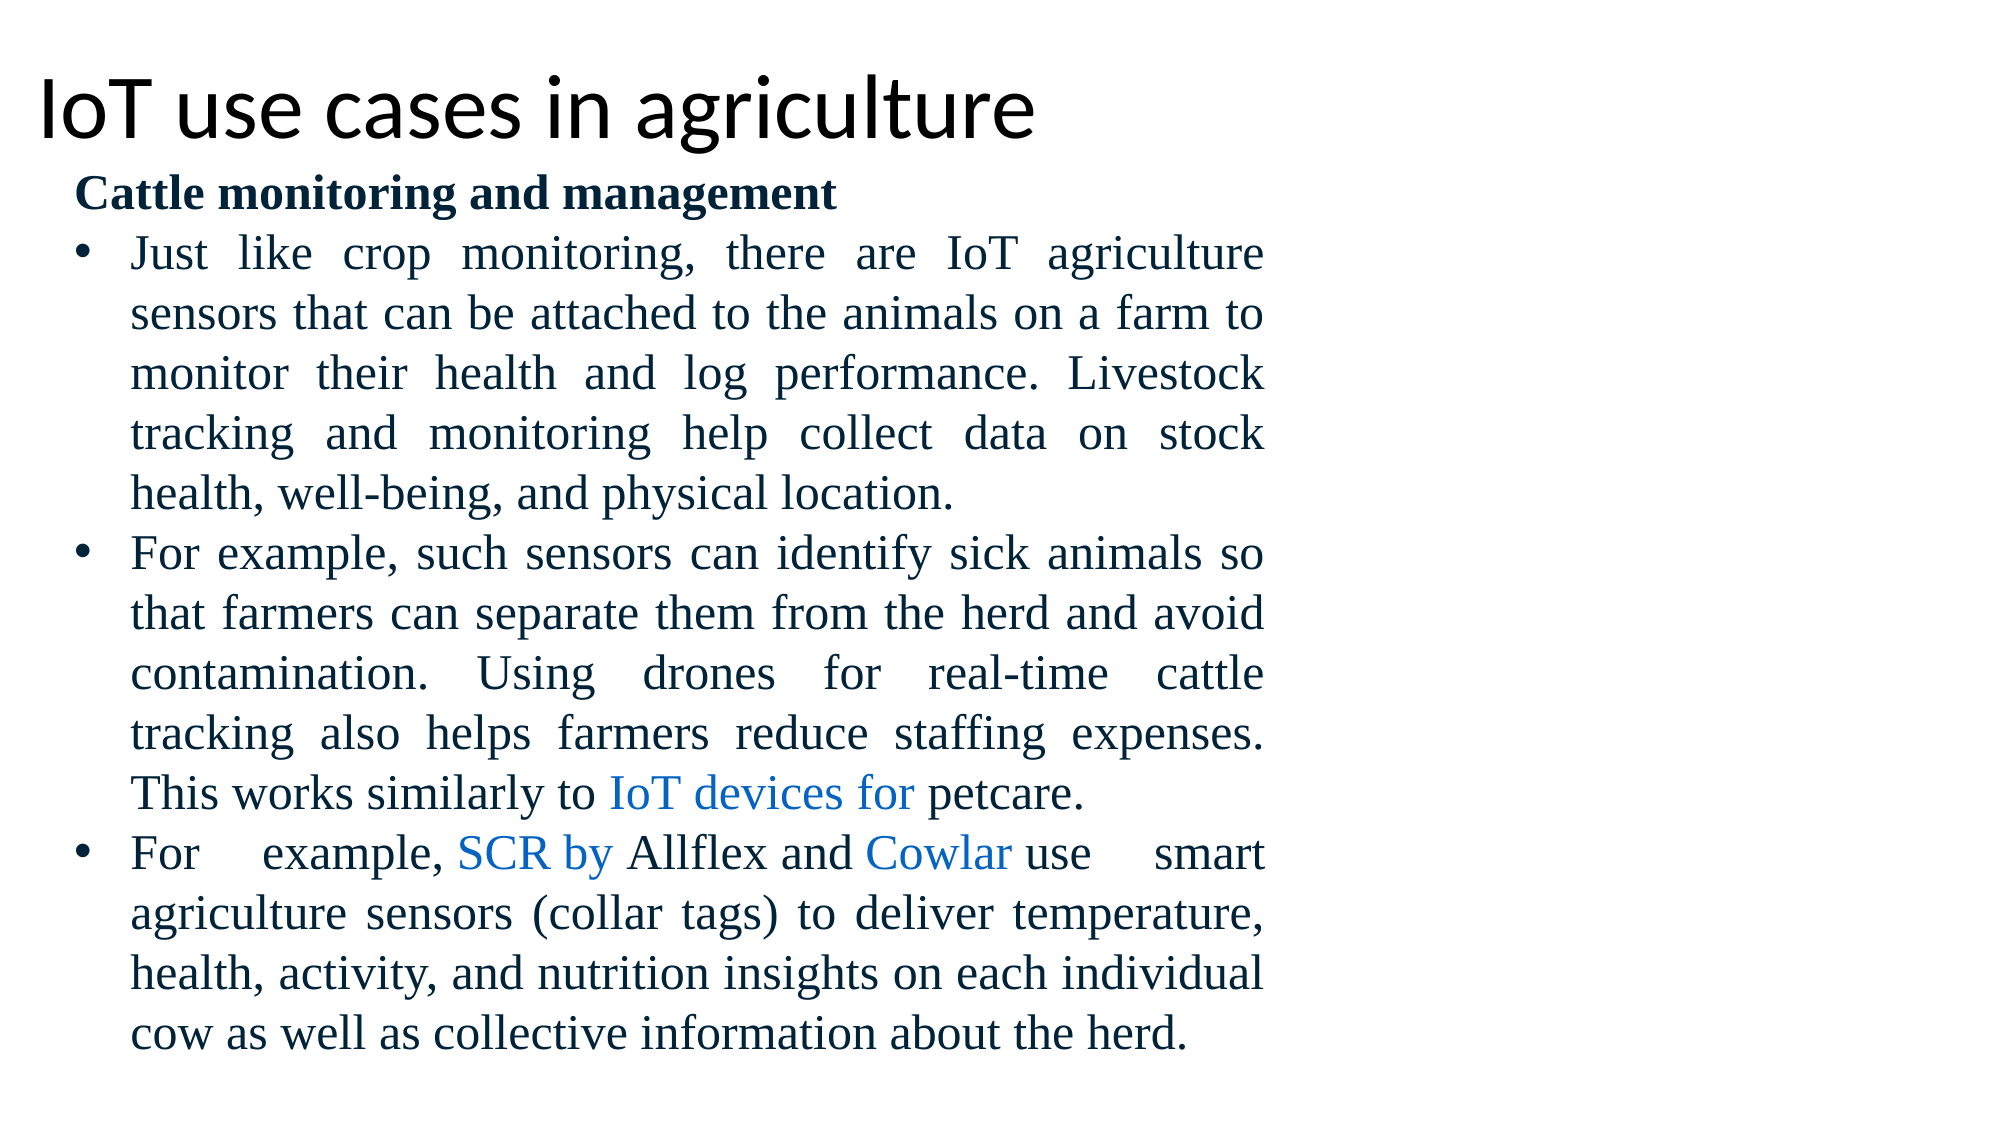

# IoT use cases in agriculture
Cattle monitoring and management
Just like crop monitoring, there are IoT agriculture sensors that can be attached to the animals on a farm to monitor their health and log performance. Livestock tracking and monitoring help collect data on stock health, well-being, and physical location.
For example, such sensors can identify sick animals so that farmers can separate them from the herd and avoid contamination. Using drones for real-time cattle tracking also helps farmers reduce staffing expenses. This works similarly to IoT devices for petcare.
For example, SCR by Allflex and Cowlar use smart agriculture sensors (collar tags) to deliver temperature, health, activity, and nutrition insights on each individual cow as well as collective information about the herd.